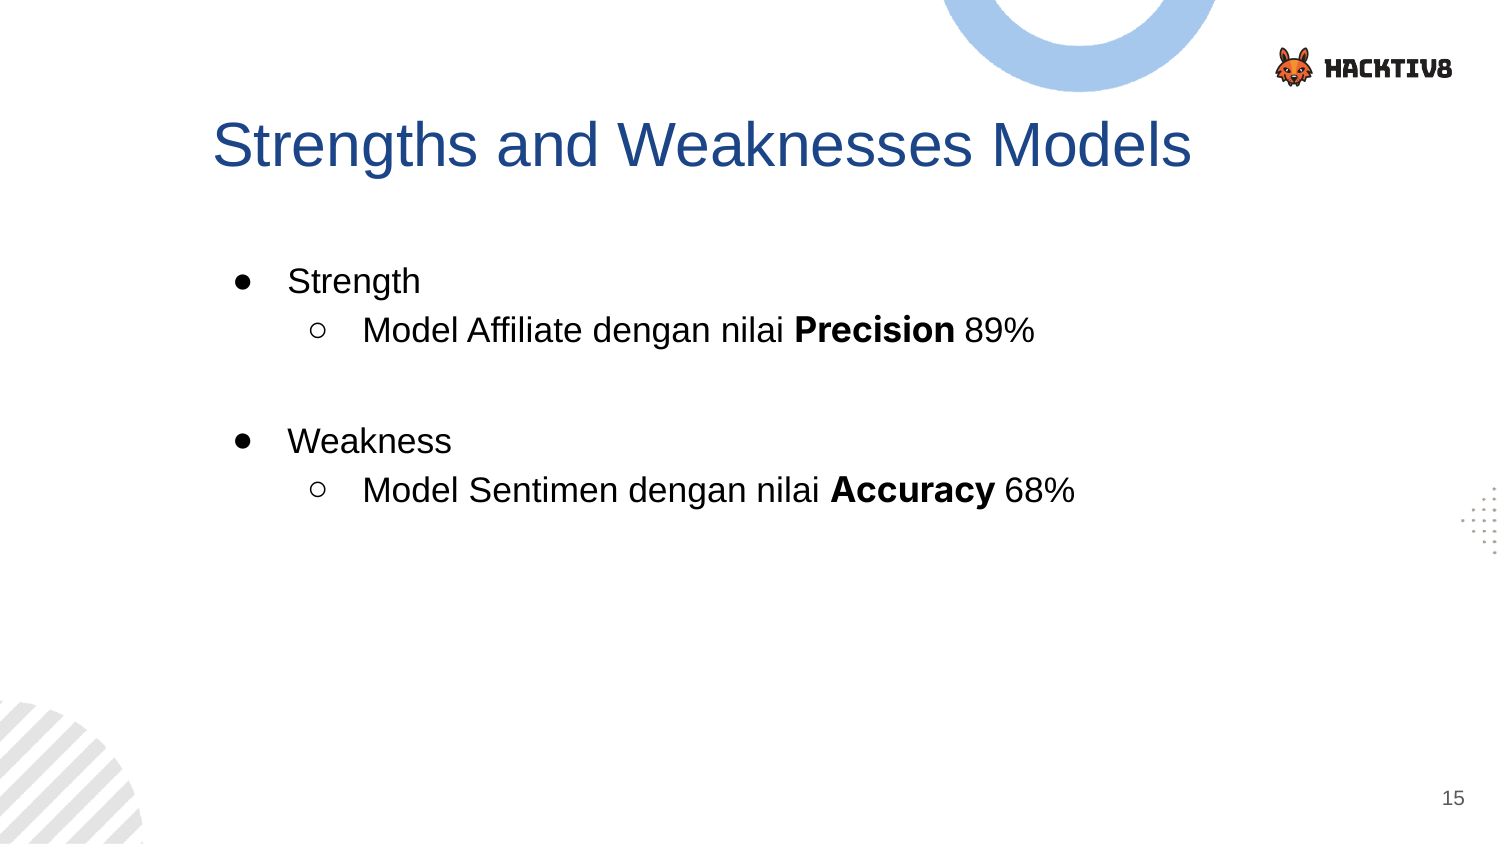

Strengths and Weaknesses Models
Strength
Model Affiliate dengan nilai Precision 89%

Weakness
Model Sentimen dengan nilai Accuracy 68%
15